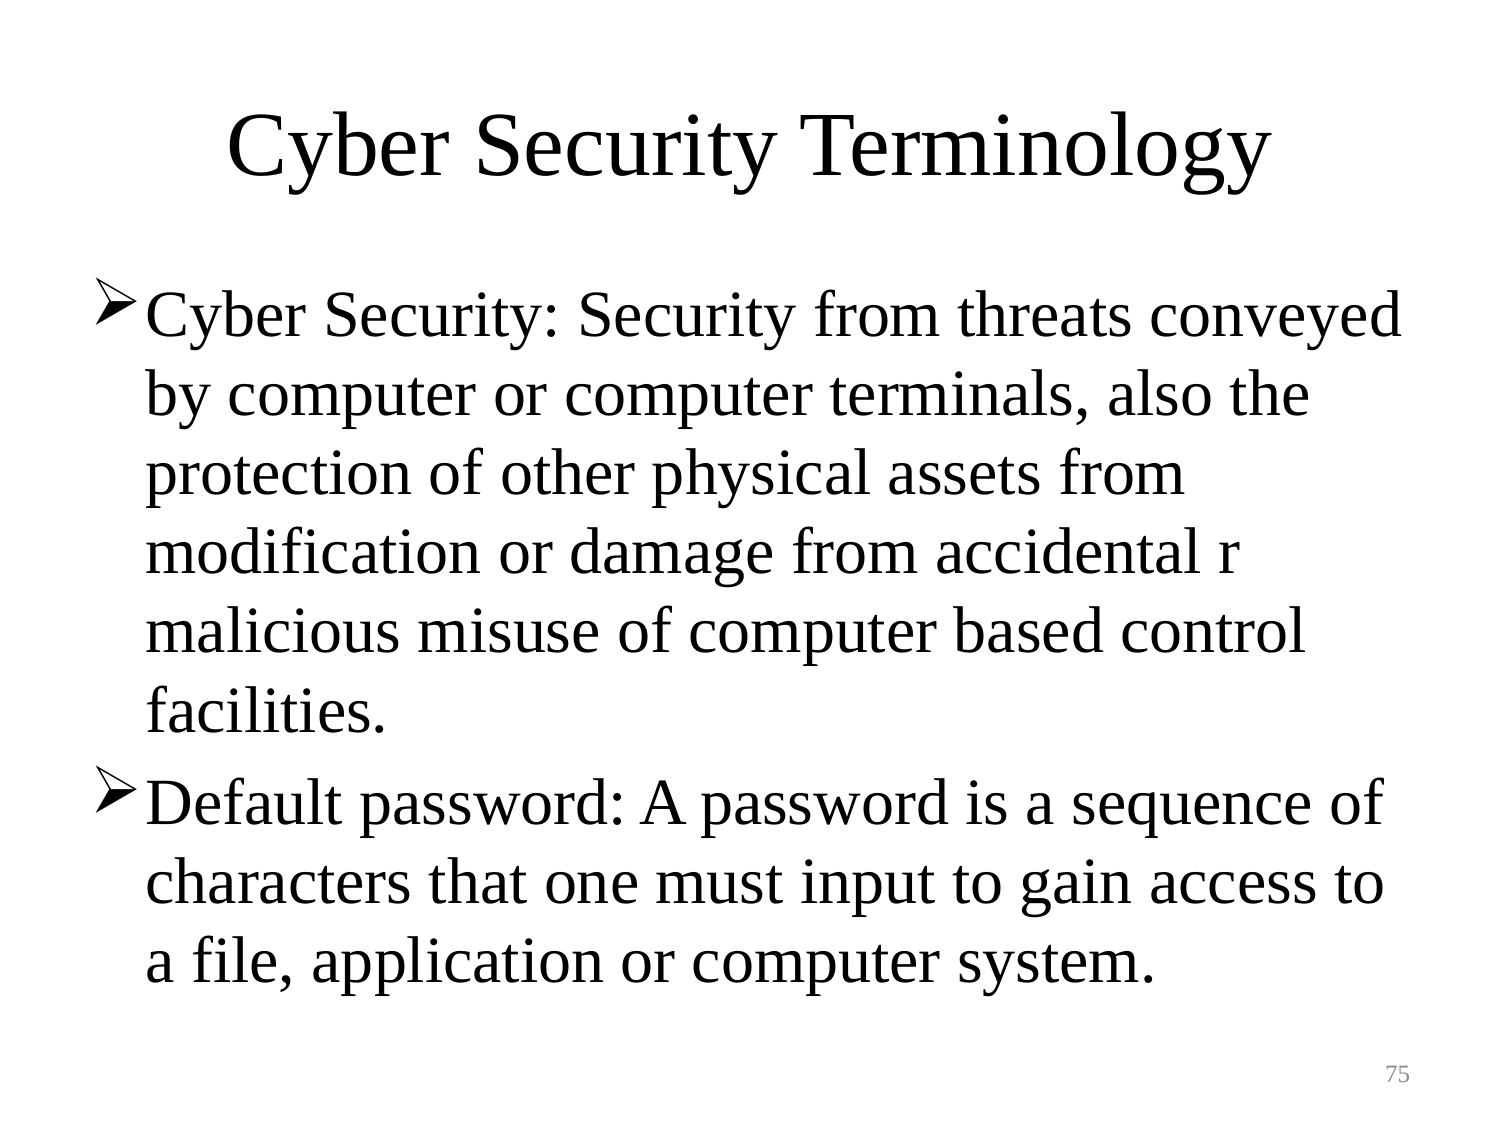

# Cyber Security Terminology
Cyber Security: Security from threats conveyed by computer or computer terminals, also the protection of other physical assets from modification or damage from accidental r malicious misuse of computer based control facilities.
Default password: A password is a sequence of characters that one must input to gain access to a file, application or computer system.

75